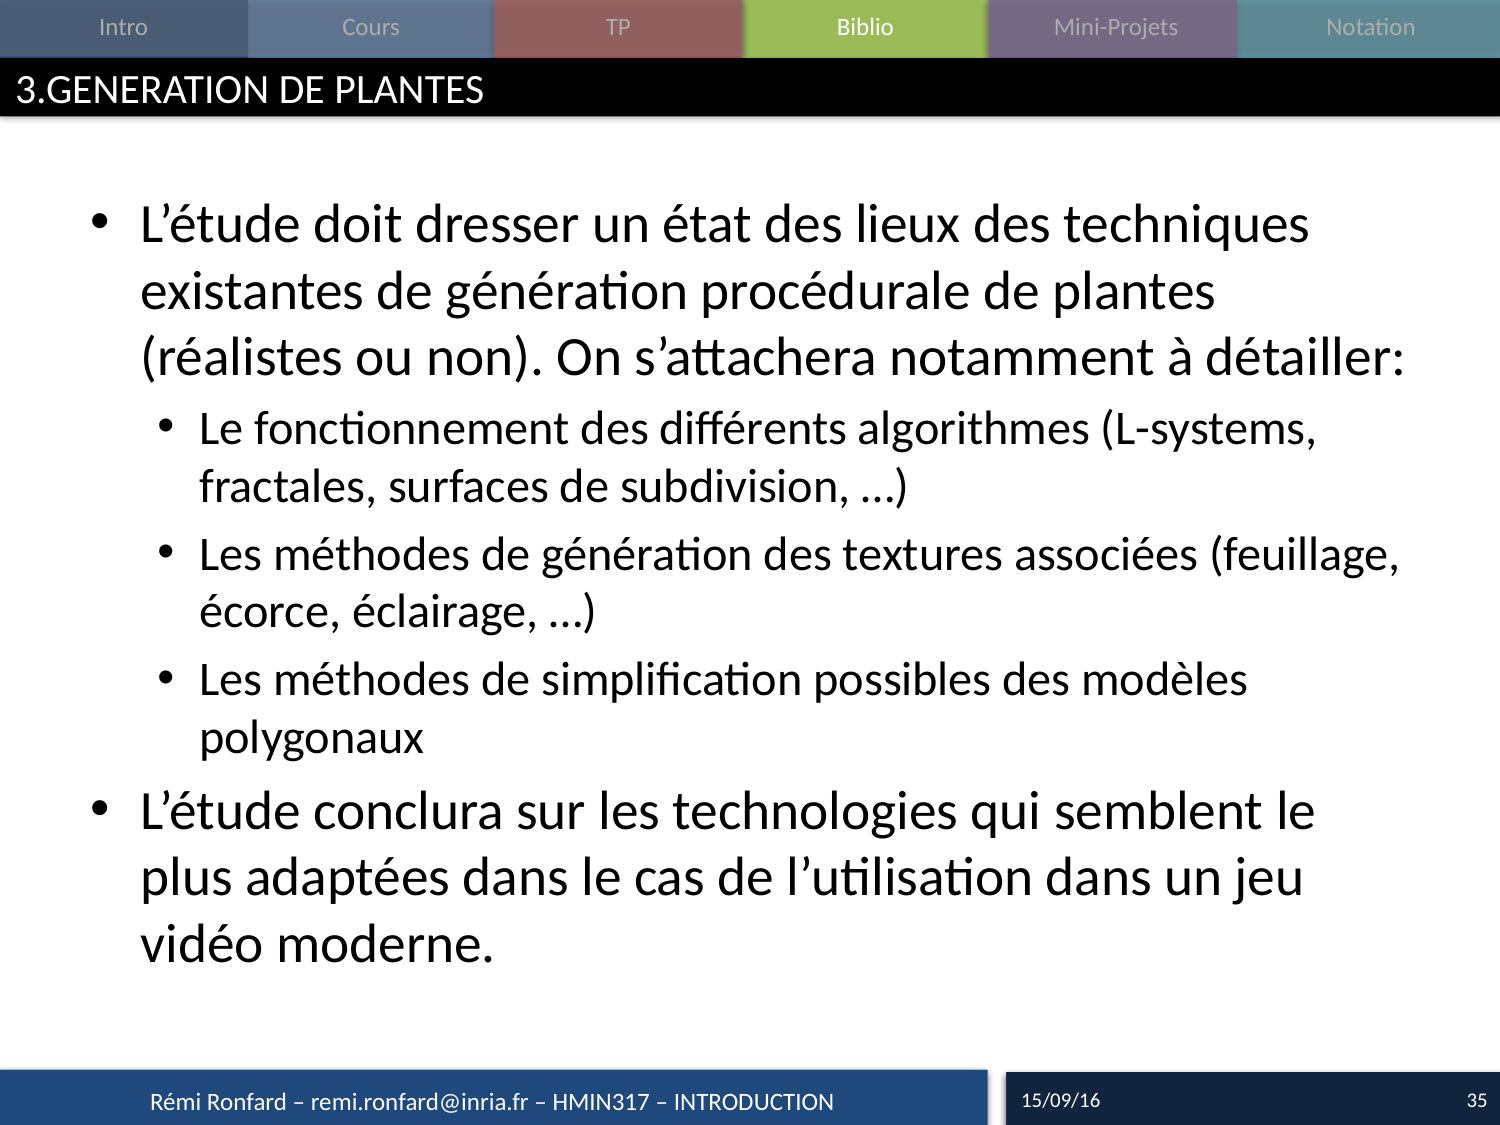

# 3.GENERATION DE PLANTES
L’étude doit dresser un état des lieux des techniques existantes de génération procédurale de plantes (réalistes ou non). On s’attachera notamment à détailler:
Le fonctionnement des différents algorithmes (L-systems, fractales, surfaces de subdivision, …)
Les méthodes de génération des textures associées (feuillage, écorce, éclairage, …)
Les méthodes de simplification possibles des modèles polygonaux
L’étude conclura sur les technologies qui semblent le plus adaptées dans le cas de l’utilisation dans un jeu vidéo moderne.

15/09/16
35
Rémi Ronfard – remi.ronfard@inria.fr – HMIN317 – INTRODUCTION